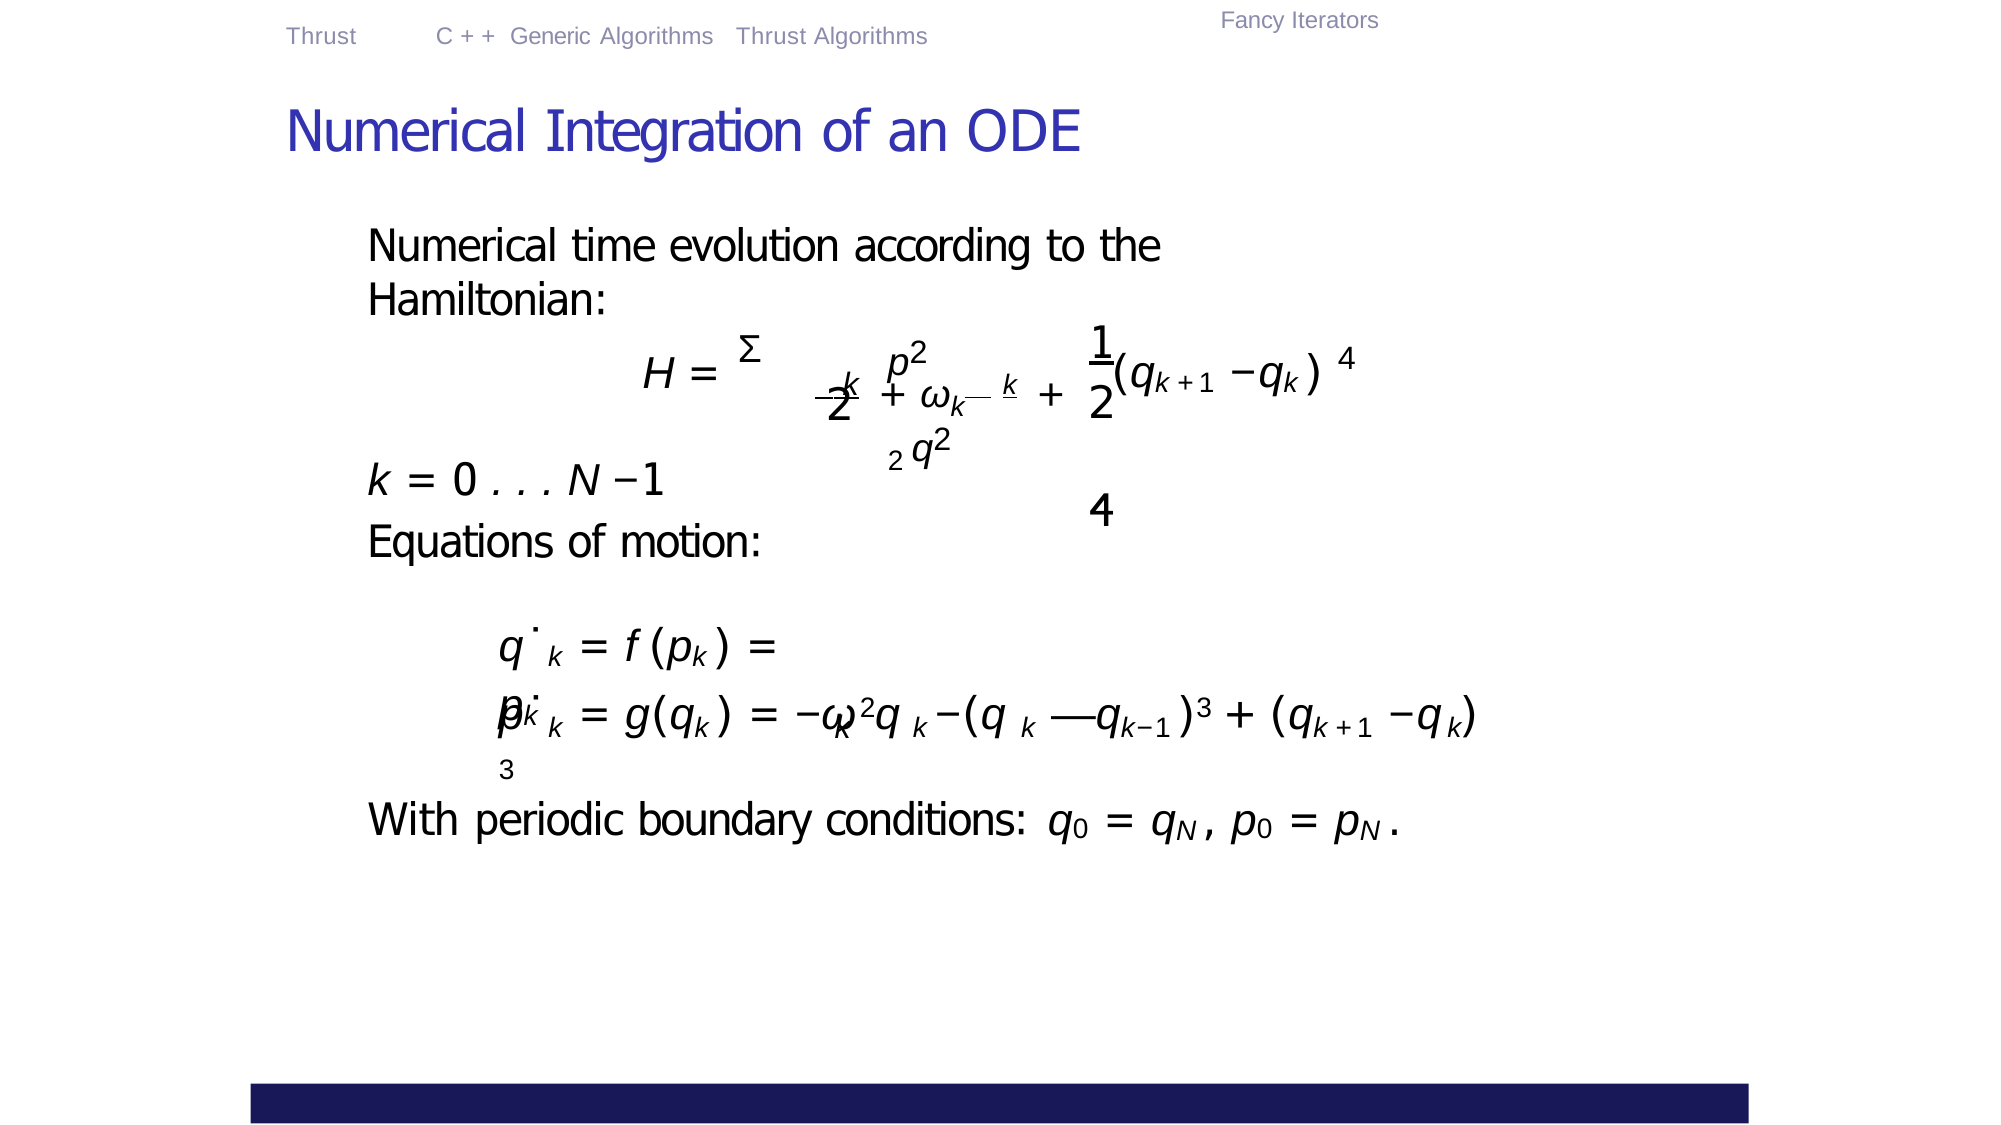

Fancy Iterators
Thrust	C + +  Generic Algorithms	Thrust Algorithms
# Numerical Integration of an ODE
Numerical time evolution according to the Hamiltonian:
Σ	p2	2 q2
1
2	4
   k  + ωk  k +
4
(qk +1  −qk )
H =
2
k = 0 . . . N −1
Equations of motion:
q˙k  = f (pk ) = pk
p˙k  = g(qk ) = −ω2q k −(q k  —qk−1 )3 + (qk +1  −qk) 3
k
With periodic boundary conditions: q0 = qN , p0 = pN .